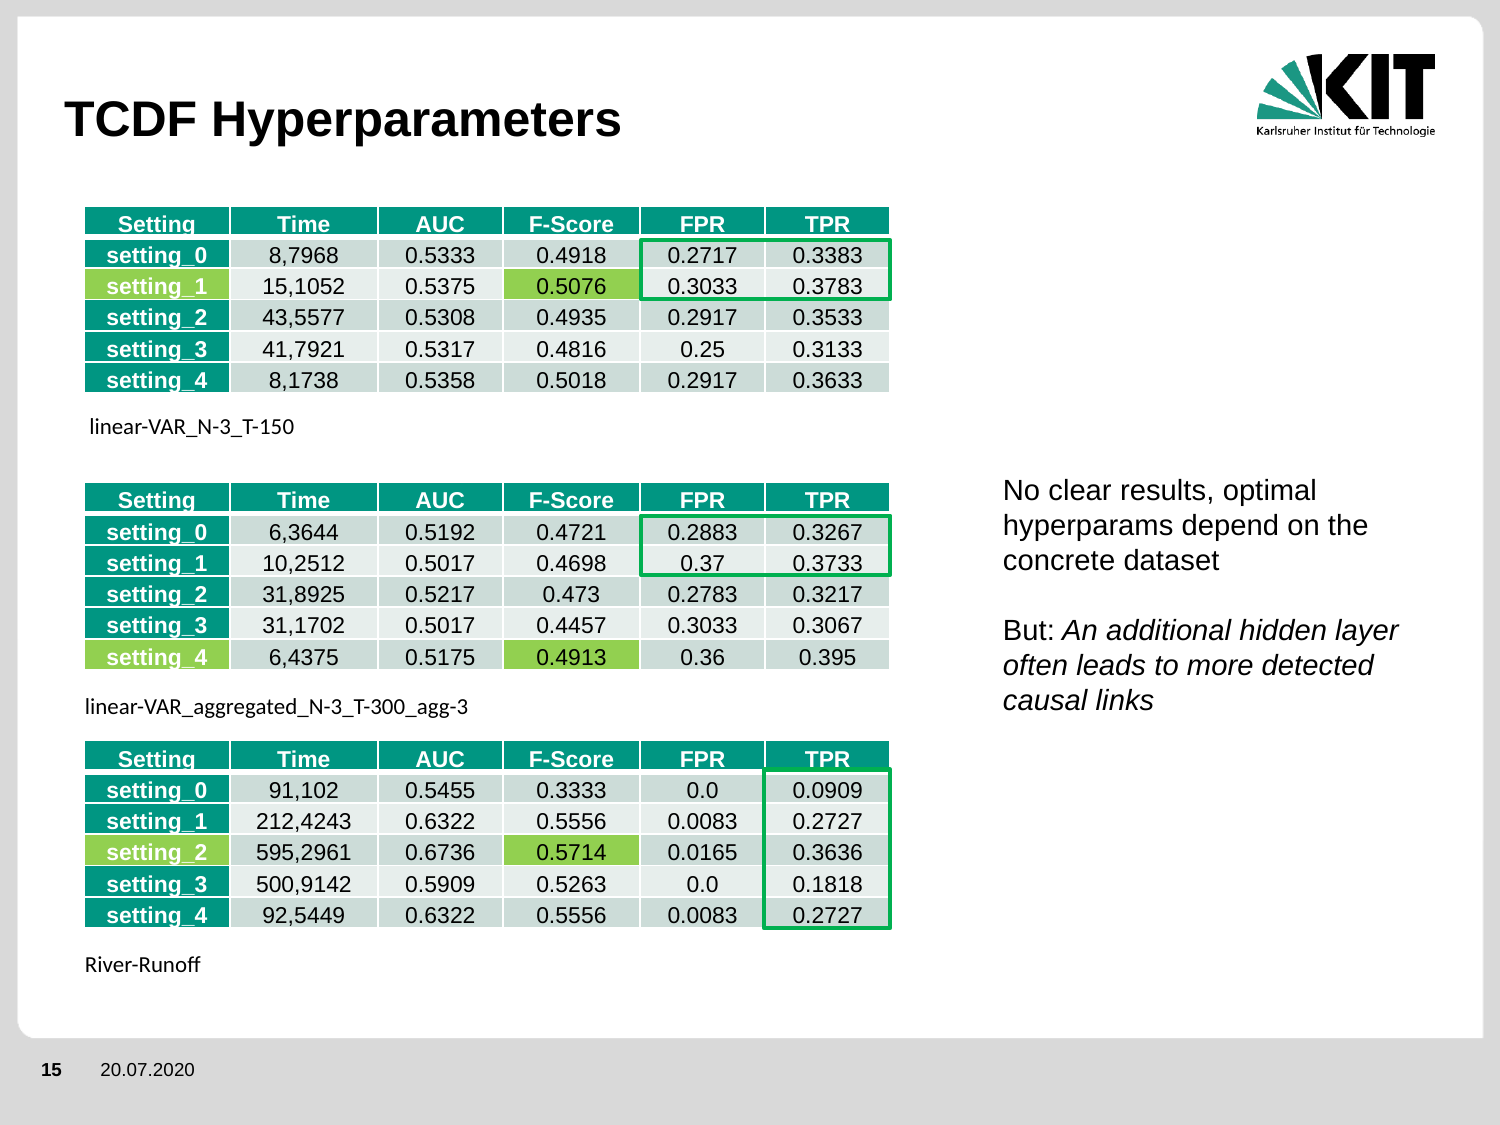

# TCDF Hyperparameters
| Setting | Time | AUC | F-Score | FPR | TPR |
| --- | --- | --- | --- | --- | --- |
| setting\_0 | 8,7968 | 0.5333 | 0.4918 | 0.2717 | 0.3383 |
| setting\_1 | 15,1052 | 0.5375 | 0.5076 | 0.3033 | 0.3783 |
| setting\_2 | 43,5577 | 0.5308 | 0.4935 | 0.2917 | 0.3533 |
| setting\_3 | 41,7921 | 0.5317 | 0.4816 | 0.25 | 0.3133 |
| setting\_4 | 8,1738 | 0.5358 | 0.5018 | 0.2917 | 0.3633 |

linear-VAR_N-3_T-150
No clear results, optimal hyperparams depend on the concrete dataset

But: An additional hidden layer often leads to more detected causal links
| Setting | Time | AUC | F-Score | FPR | TPR |
| --- | --- | --- | --- | --- | --- |
| setting\_0 | 6,3644 | 0.5192 | 0.4721 | 0.2883 | 0.3267 |
| setting\_1 | 10,2512 | 0.5017 | 0.4698 | 0.37 | 0.3733 |
| setting\_2 | 31,8925 | 0.5217 | 0.473 | 0.2783 | 0.3217 |
| setting\_3 | 31,1702 | 0.5017 | 0.4457 | 0.3033 | 0.3067 |
| setting\_4 | 6,4375 | 0.5175 | 0.4913 | 0.36 | 0.395 |

linear-VAR_aggregated_N-3_T-300_agg-3
| Setting | Time | AUC | F-Score | FPR | TPR |
| --- | --- | --- | --- | --- | --- |
| setting\_0 | 91,102 | 0.5455 | 0.3333 | 0.0 | 0.0909 |
| setting\_1 | 212,4243 | 0.6322 | 0.5556 | 0.0083 | 0.2727 |
| setting\_2 | 595,2961 | 0.6736 | 0.5714 | 0.0165 | 0.3636 |
| setting\_3 | 500,9142 | 0.5909 | 0.5263 | 0.0 | 0.1818 |
| setting\_4 | 92,5449 | 0.6322 | 0.5556 | 0.0083 | 0.2727 |

River-Runoff